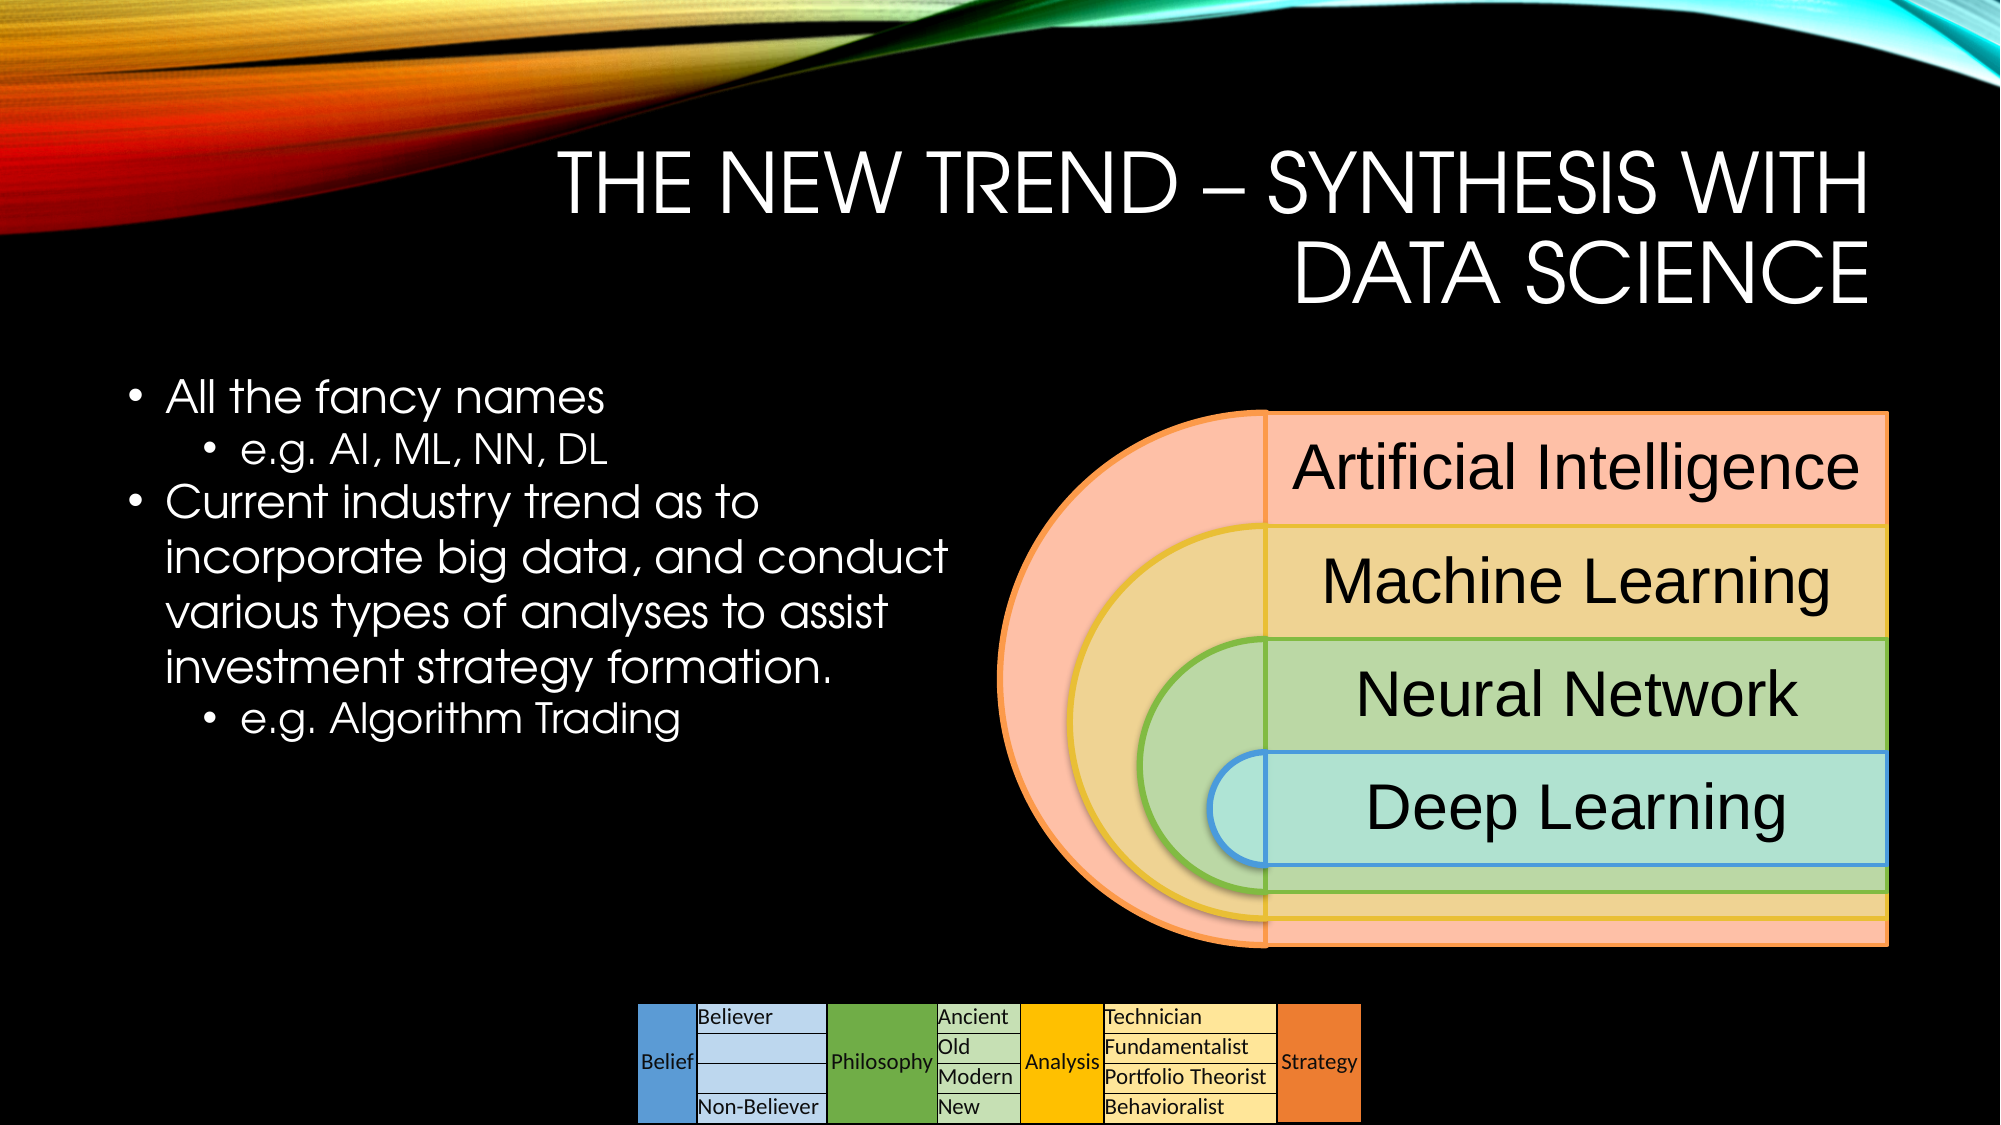

# THE NEW TREND – SYNTHESIS WITH DATA SCIENCE
All the fancy names
e.g. AI, ML, NN, DL
Current industry trend as to incorporate big data, and conduct various types of analyses to assist investment strategy formation.
e.g. Algorithm Trading

Artificial Intelligence

Machine Learning

Neural Network

Deep Learning
| Belief | Believer | Philosophy | Ancient | Analysis | Technician | Strategy |
| --- | --- | --- | --- | --- | --- | --- |
|  |  |  | Old |  | Fundamentalist |  |
|  |  |  | Modern |  | Portfolio Theorist |  |
|  | Non-Believer |  | New |  | Behavioralist |  |